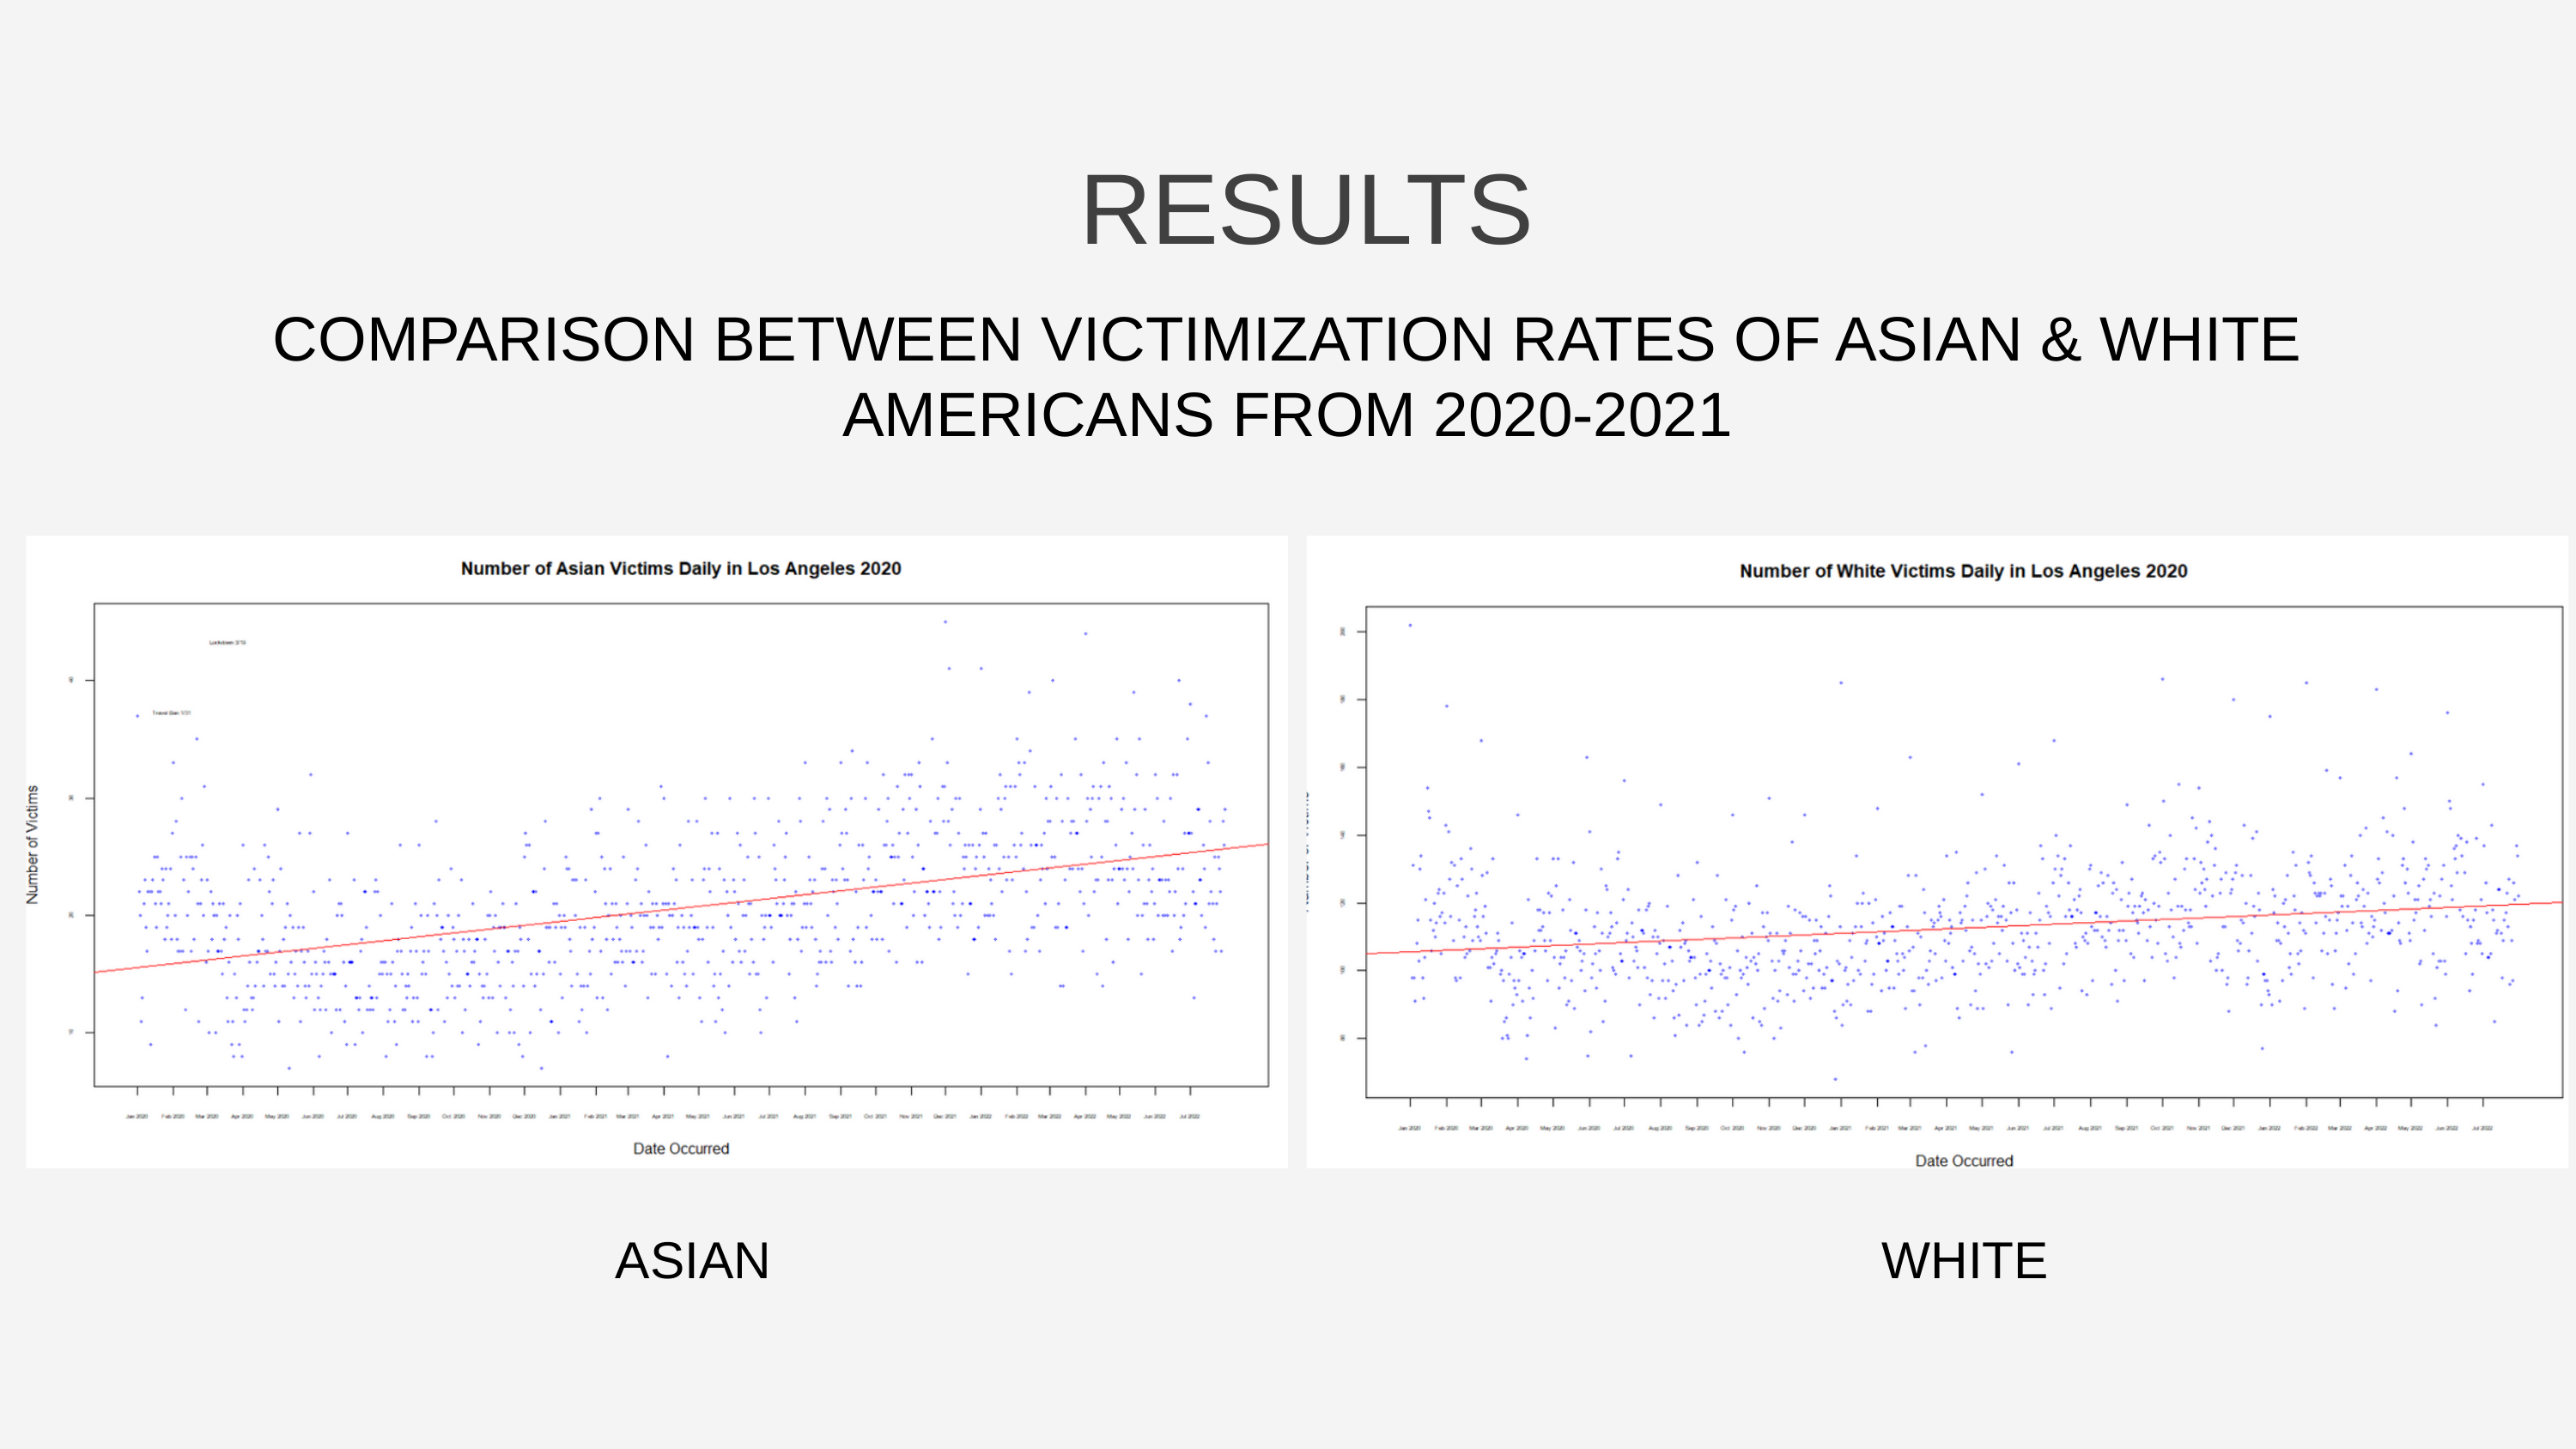

RESULTS
COMPARISON BETWEEN VICTIMIZATION RATES OF ASIAN & WHITE AMERICANS FROM 2020-2021

ASIAN
WHITE